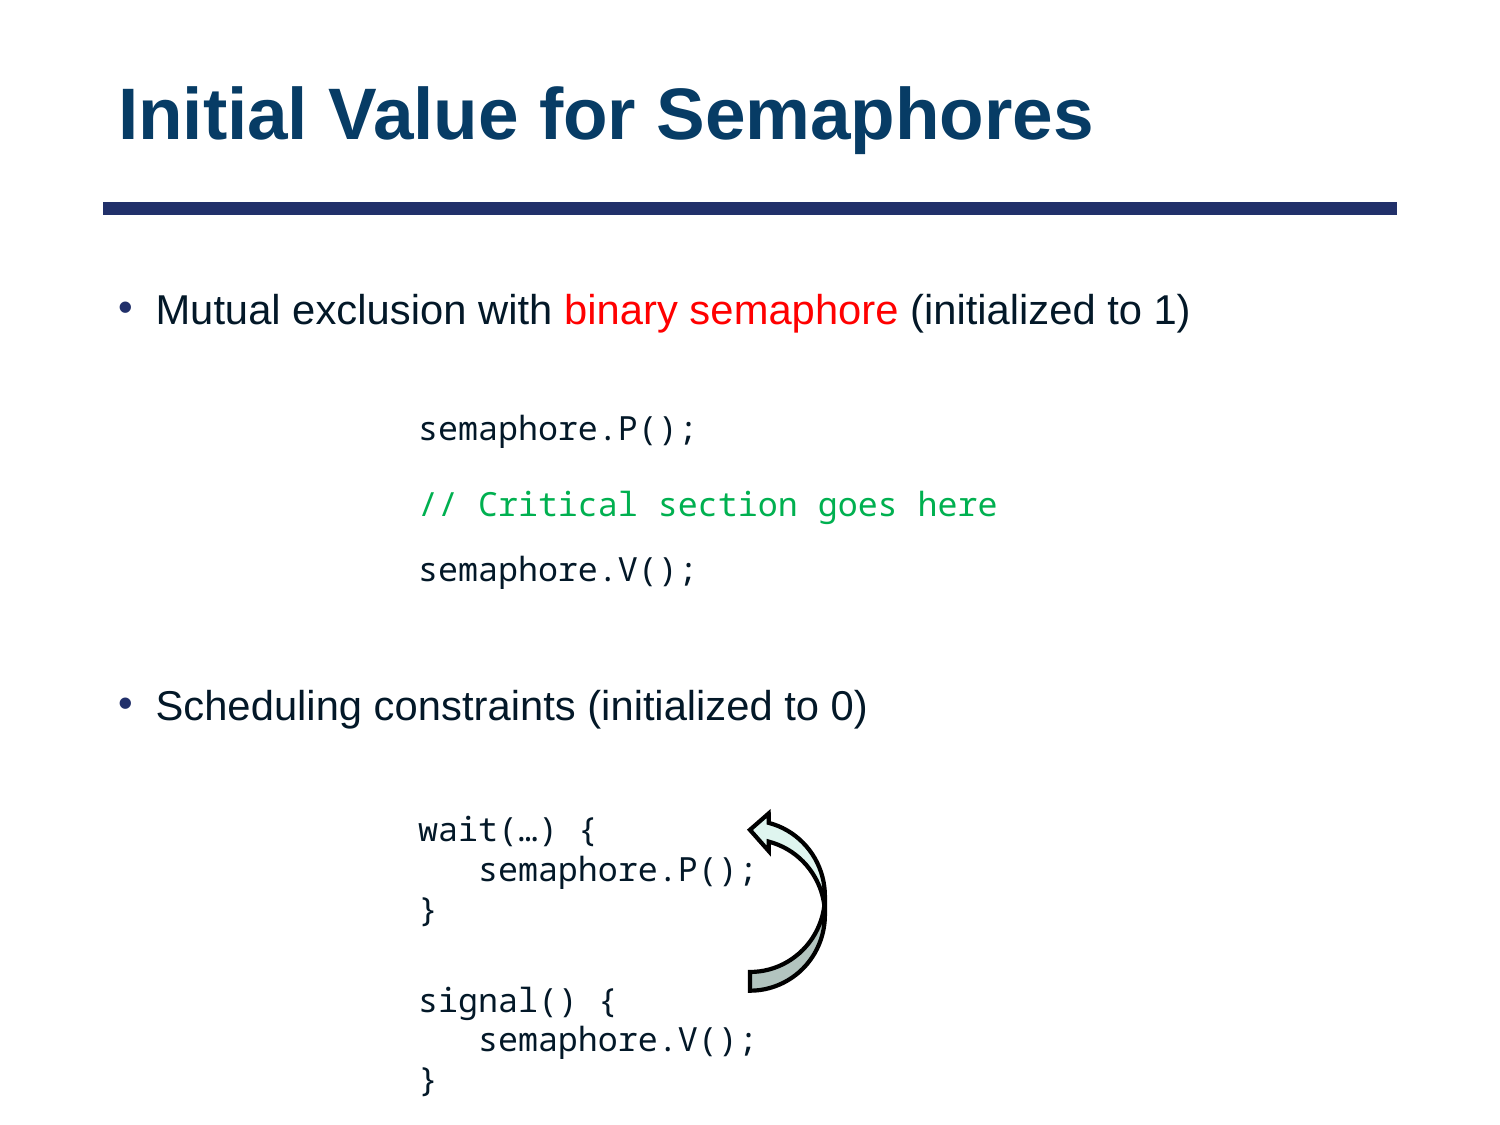

# Initial Value for Semaphores
Mutual exclusion with binary semaphore (initialized to 1)

	semaphore.P();

	// Critical section goes here
	semaphore.V();

Scheduling constraints (initialized to 0)

	wait(…) {
	   semaphore.P();
	}
	signal() {
	   semaphore.V();
	}